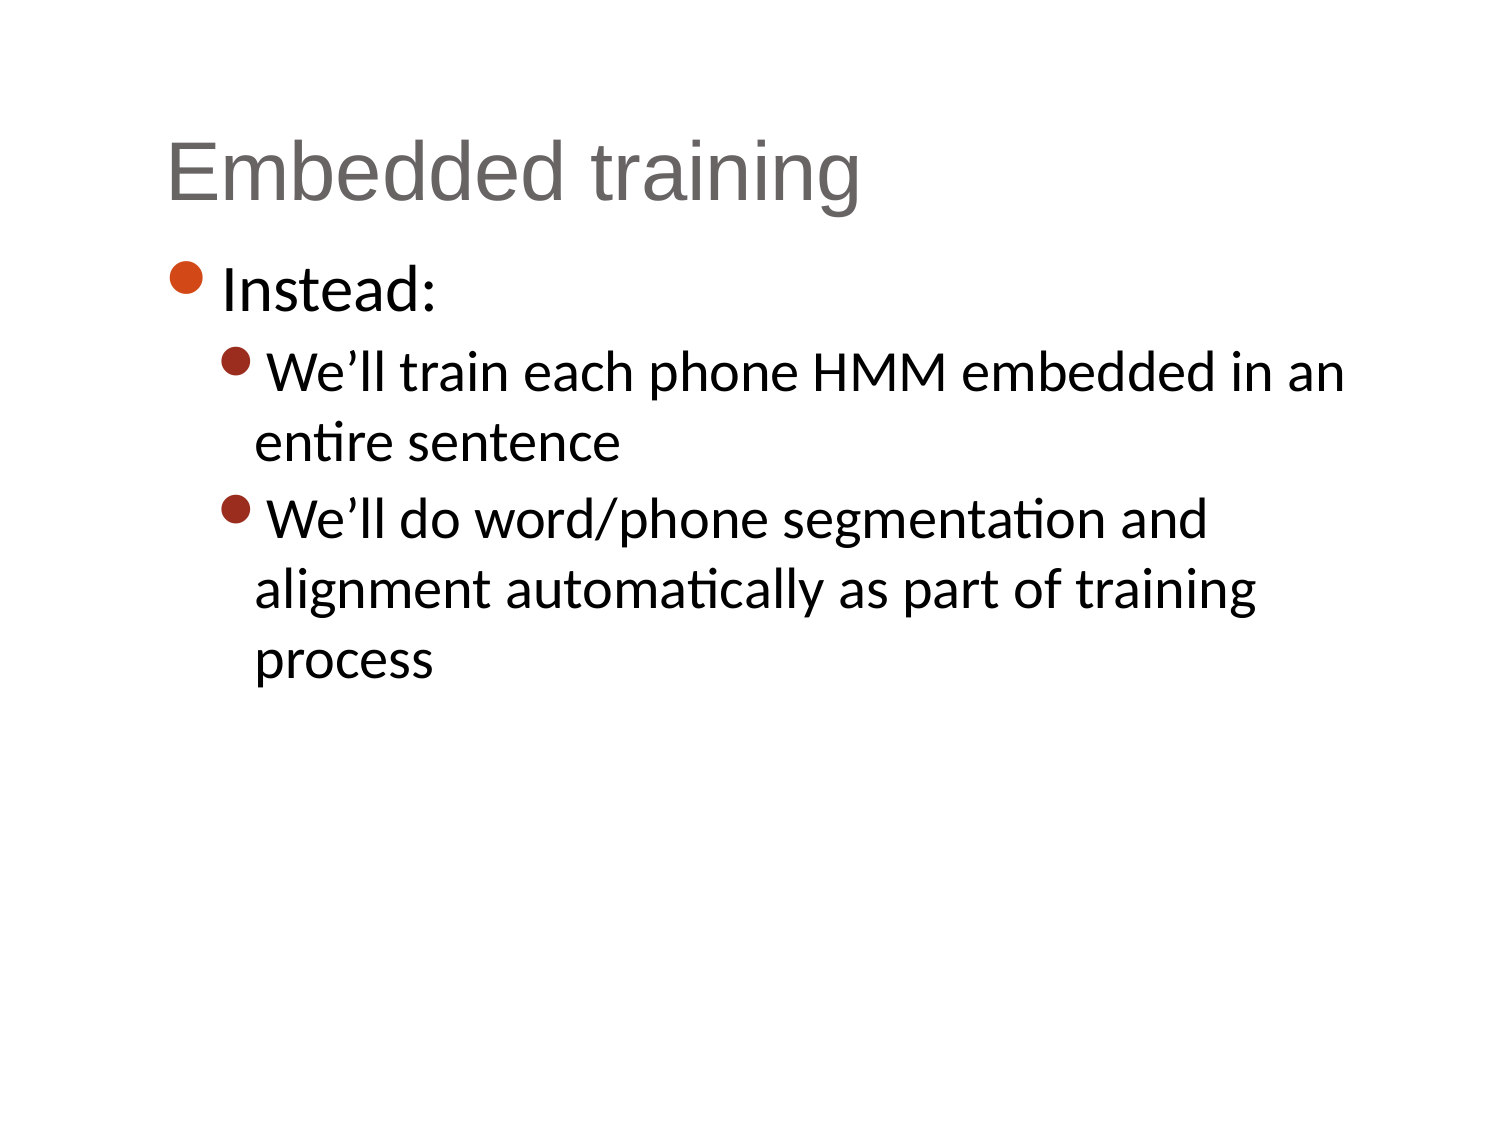

# Embedded training
Instead:
We’ll train each phone HMM embedded in an entire sentence
We’ll do word/phone segmentation and alignment automatically as part of training process